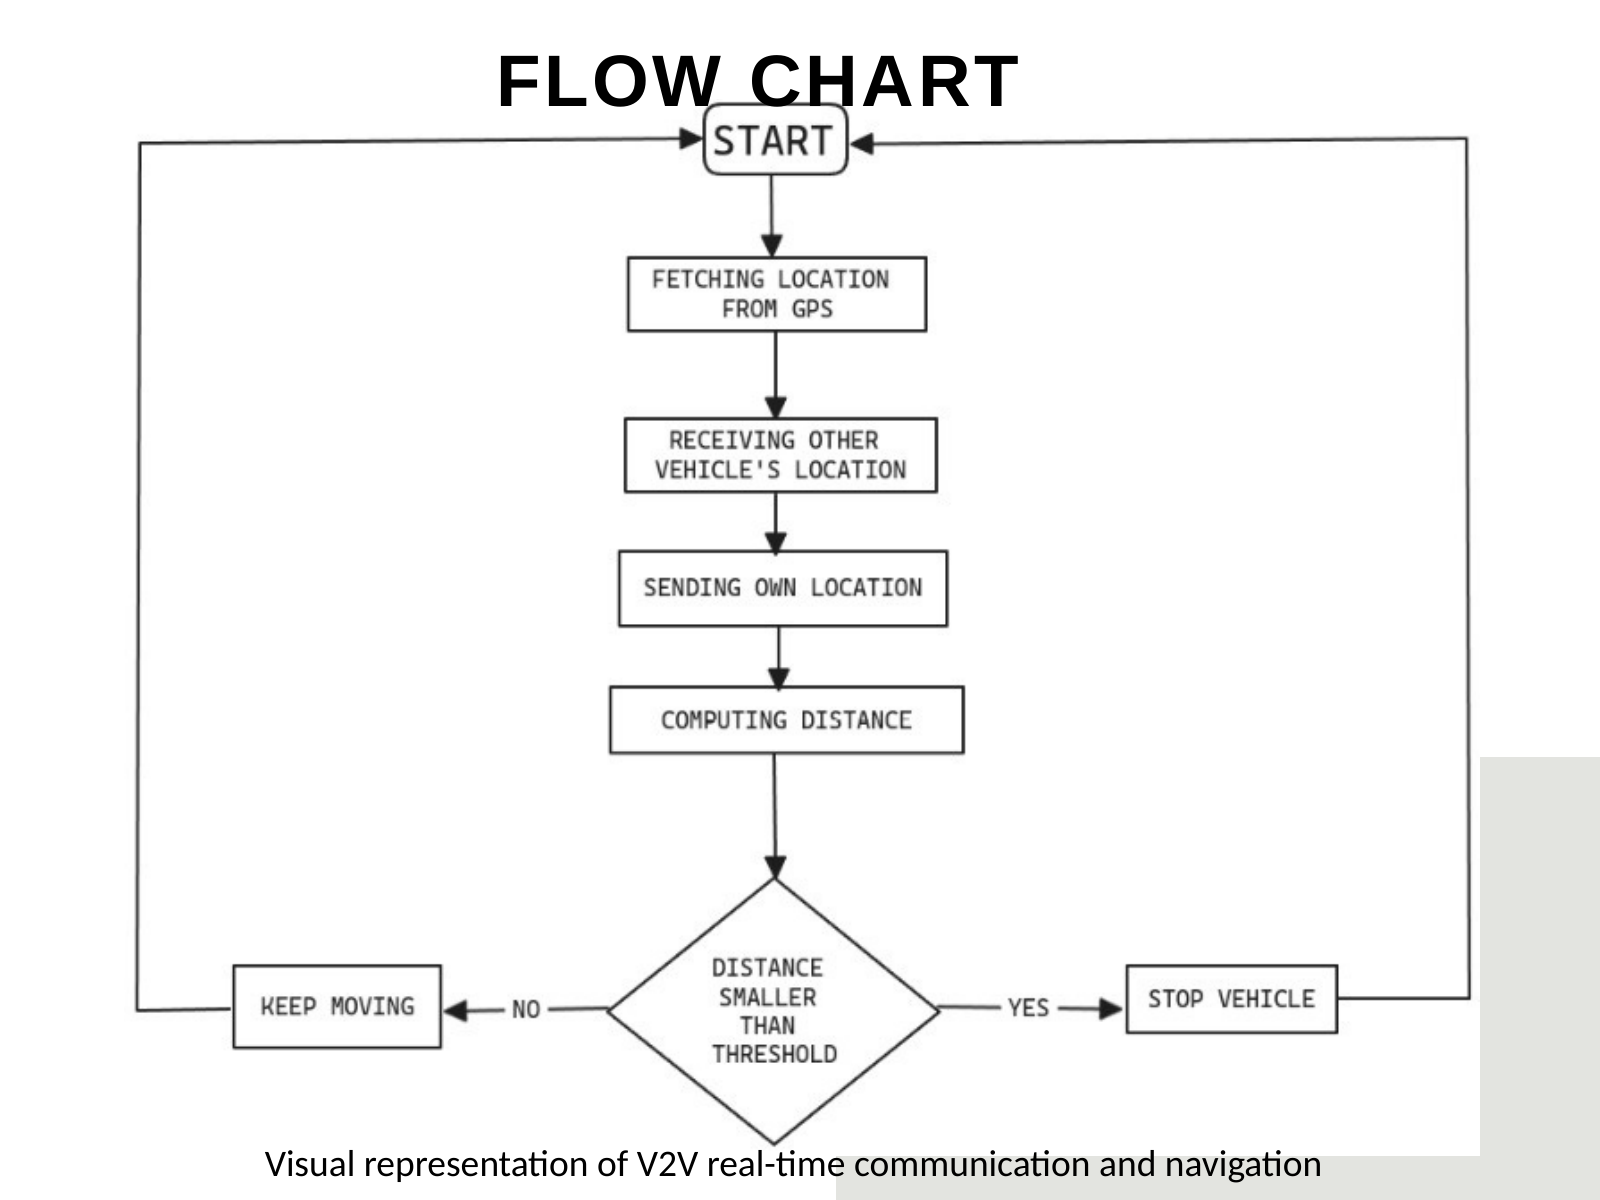

FLOW CHART

Visual representation of V2V real-time communication and navigation